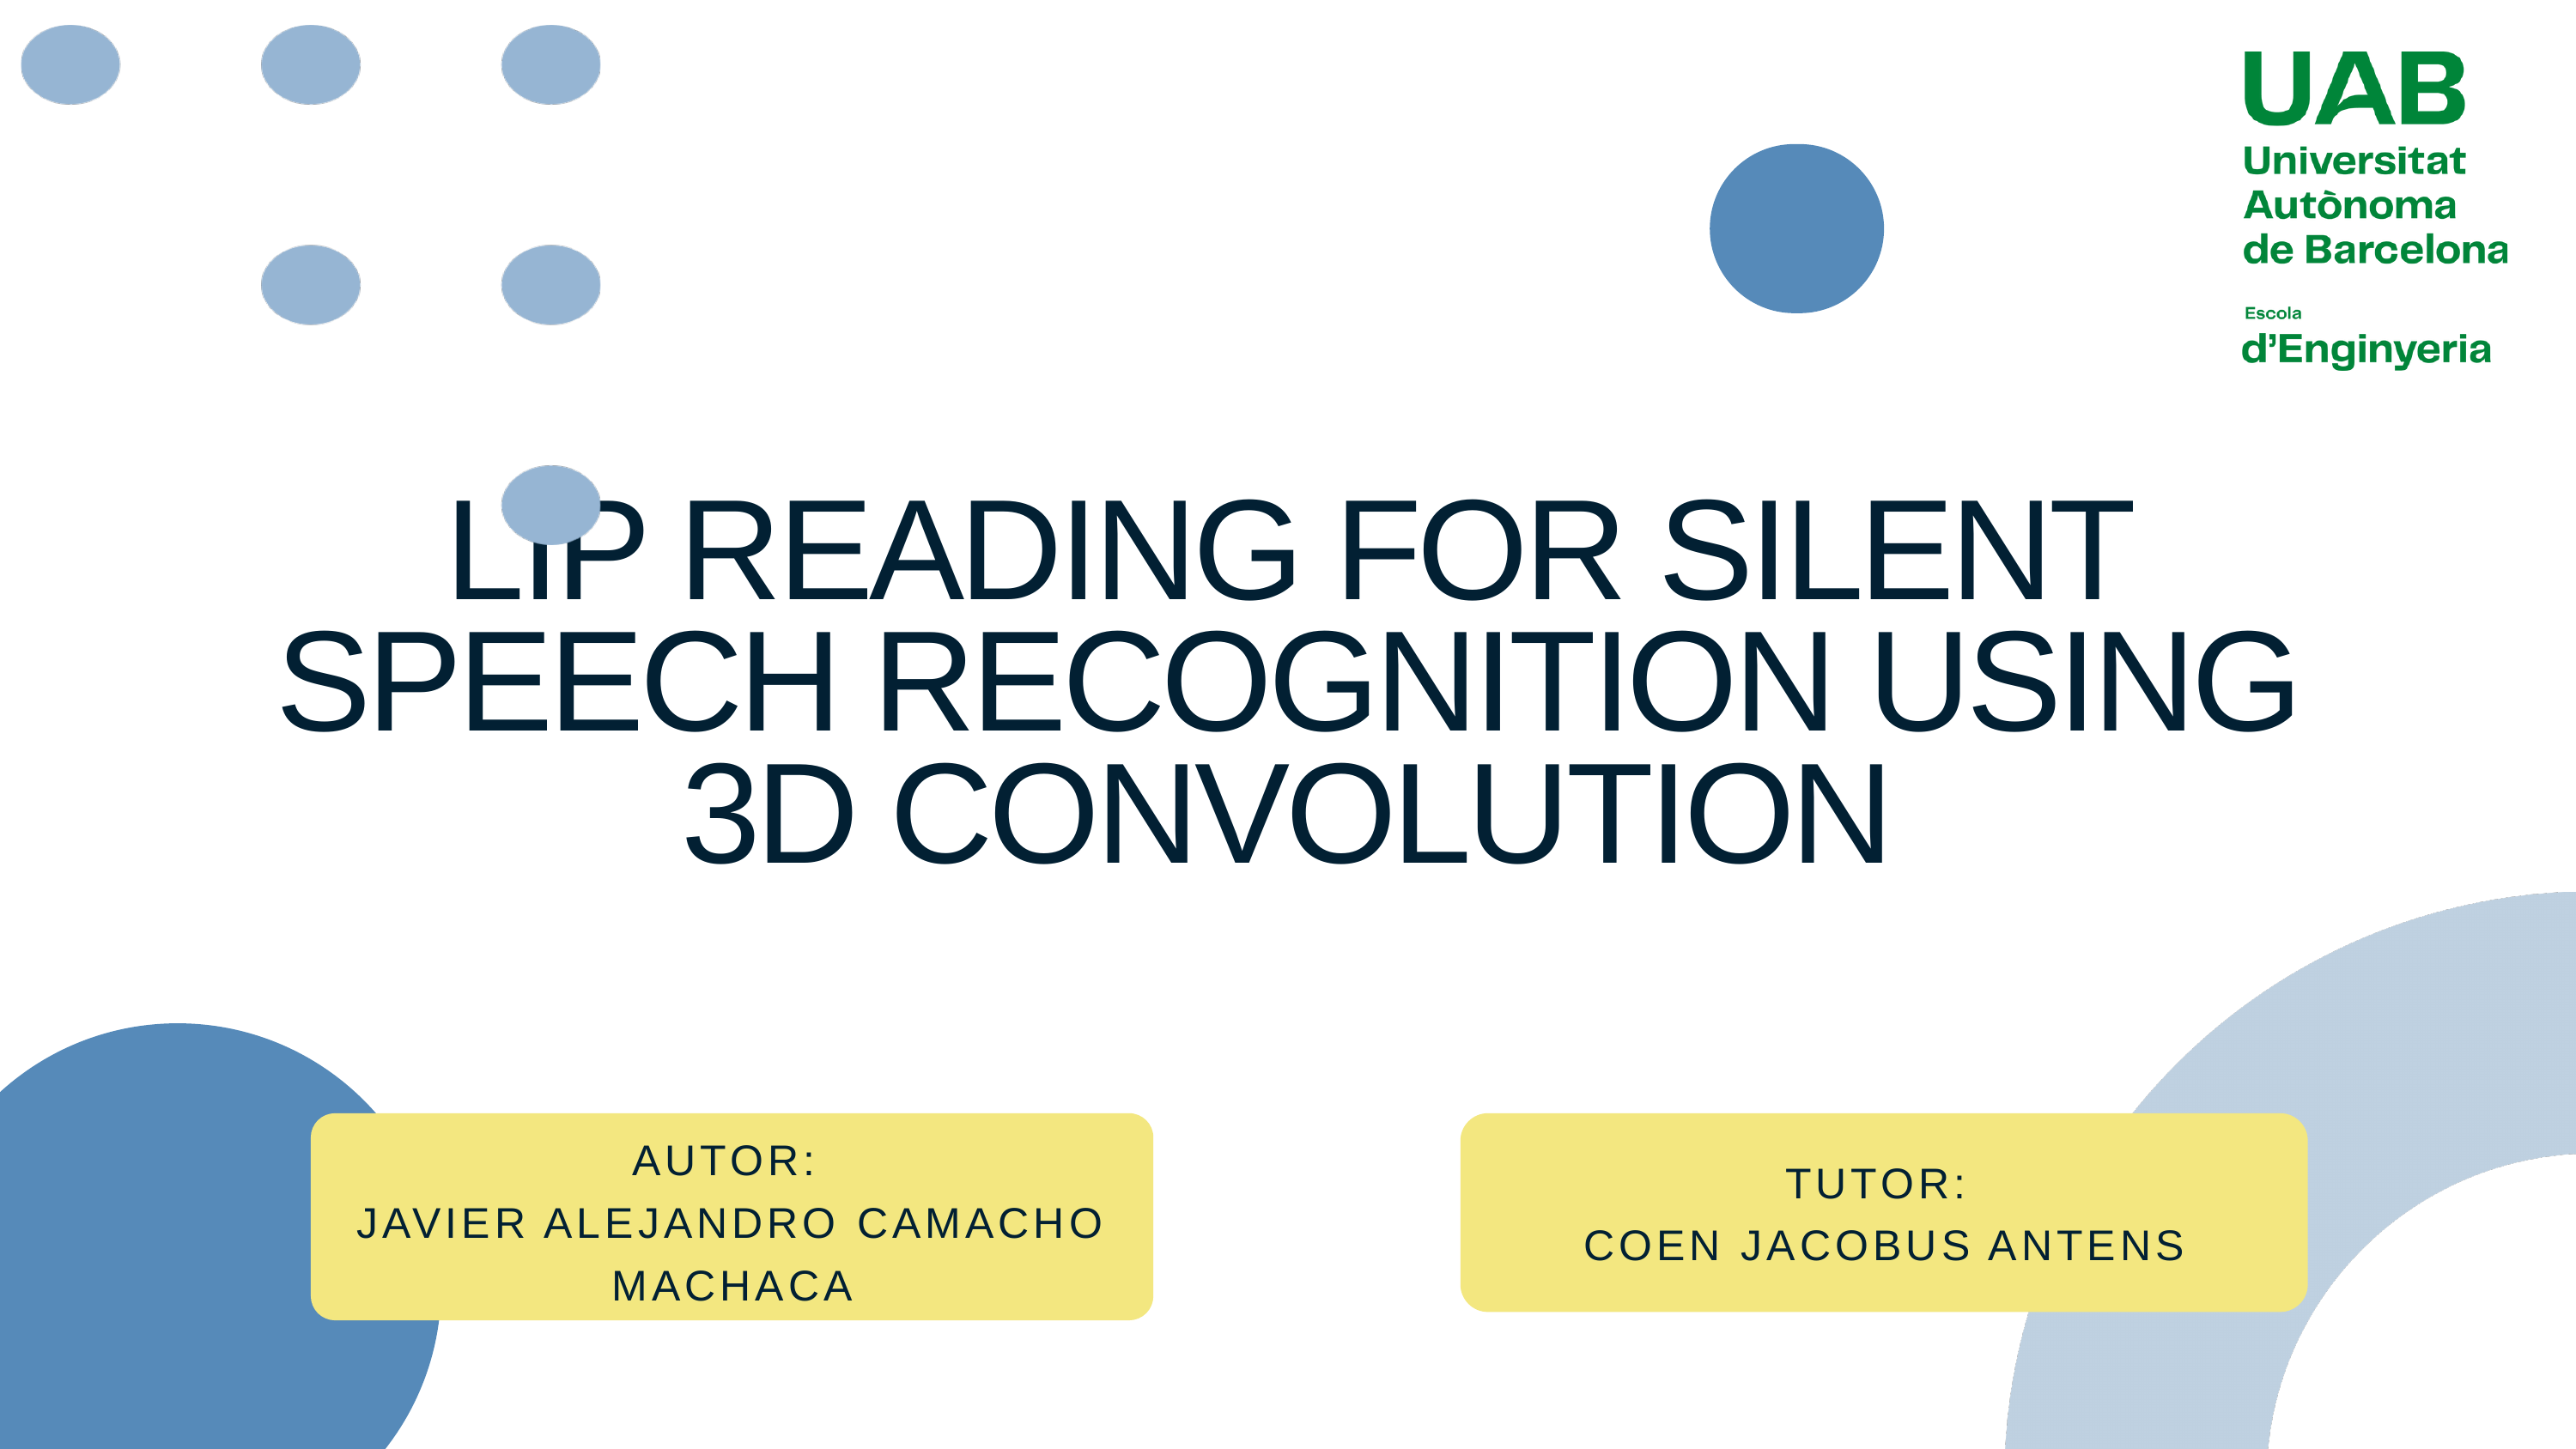

LIP READING FOR SILENT SPEECH RECOGNITION USING 3D CONVOLUTION

AUTOR:
JAVIER ALEJANDRO CAMACHO MACHACA

TUTOR:
COEN JACOBUS ANTENS